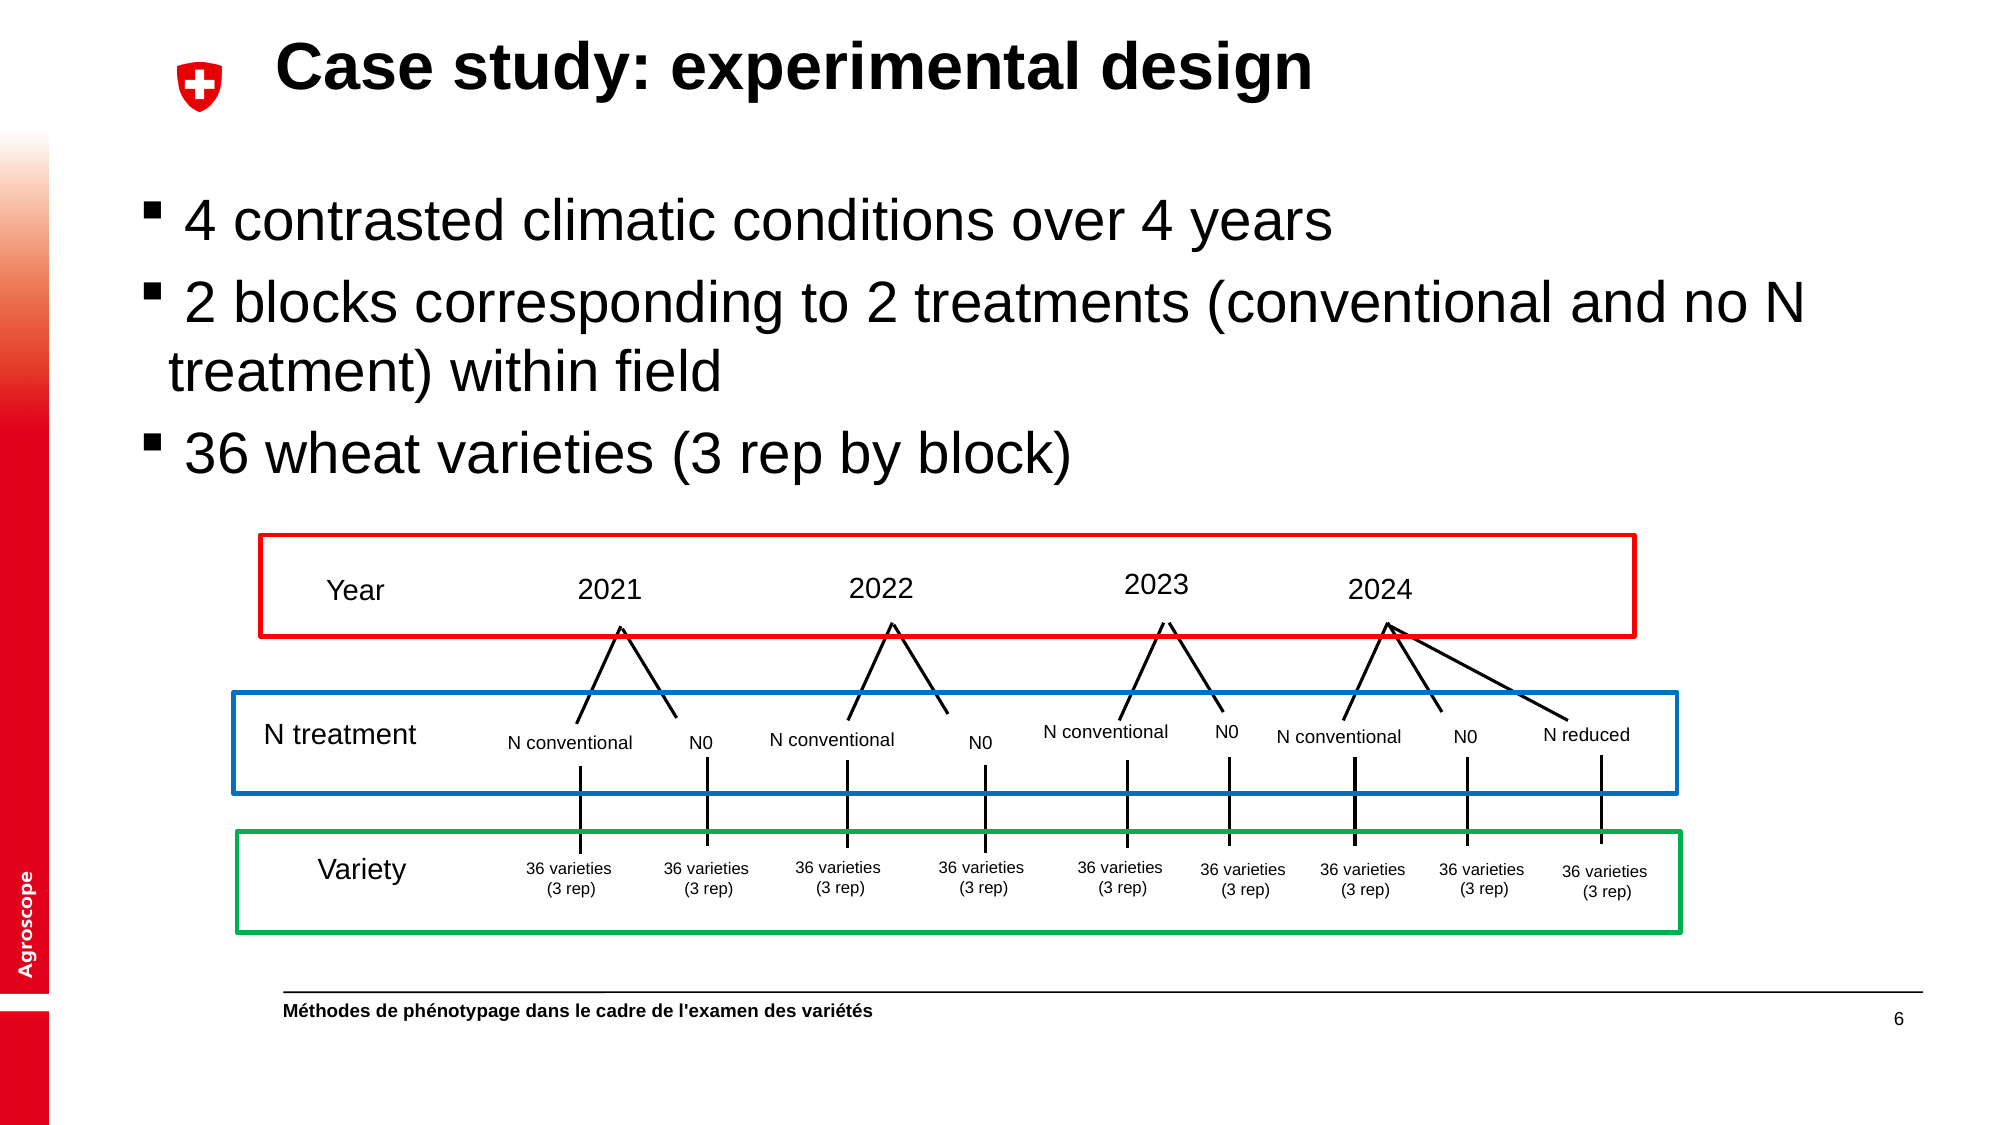

# Case study: experimental design
 4 contrasted climatic conditions over 4 years
 2 blocks corresponding to 2 treatments (conventional and no N treatment) within field
 36 wheat varieties (3 rep by block)

2023
2022
2021
2024
Year

N treatment
N0
N conventional
N reduced
N0
N conventional
N conventional
N0
N conventional
N0

Variety
36 varieties
(3 rep)
36 varieties
(3 rep)
36 varieties
(3 rep)
36 varieties
(3 rep)
36 varieties
(3 rep)
36 varieties
(3 rep)
36 varieties
(3 rep)
36 varieties
(3 rep)
36 varieties
(3 rep)